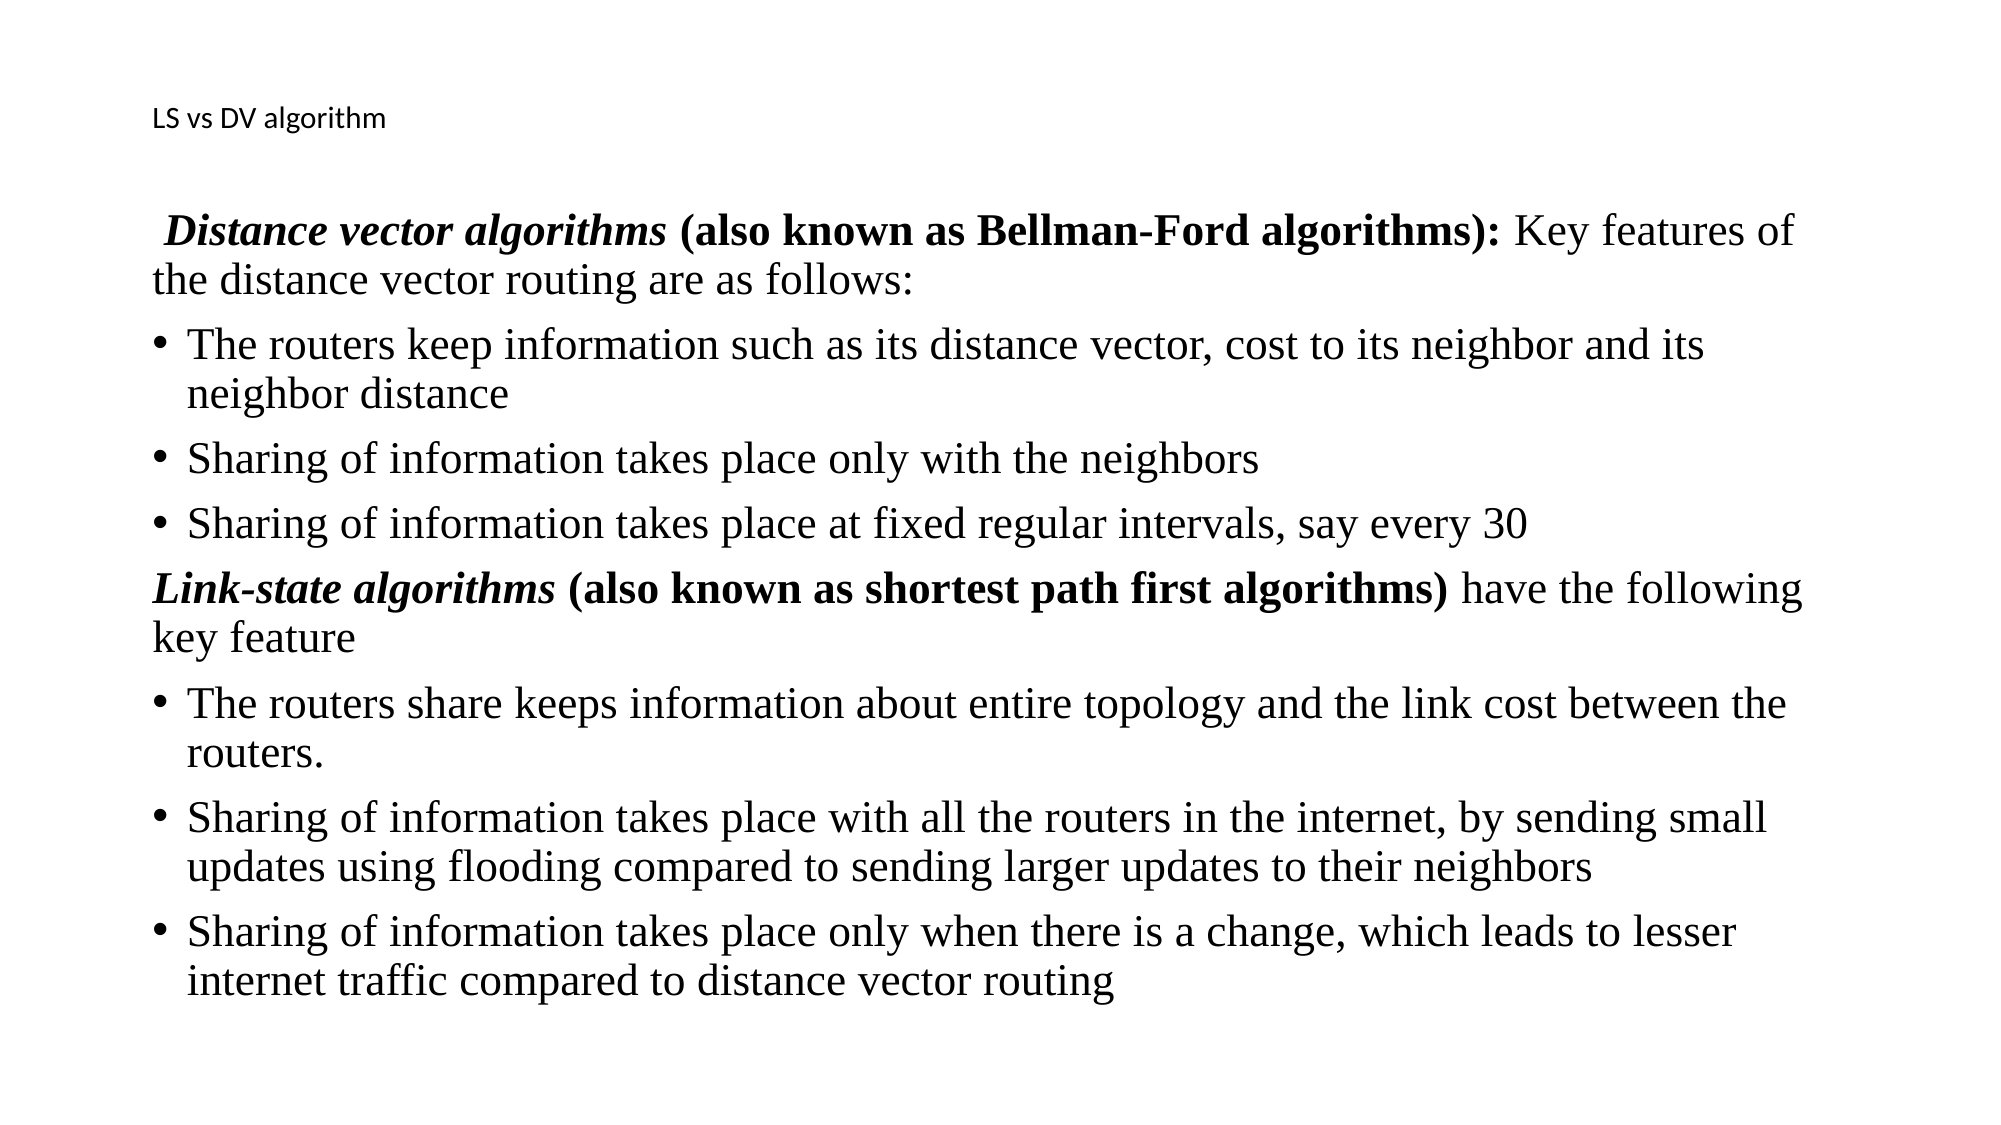

# LS vs DV algorithm
 Distance vector algorithms (also known as Bellman-Ford algorithms): Key features of the distance vector routing are as follows:
The routers keep information such as its distance vector, cost to its neighbor and its neighbor distance
Sharing of information takes place only with the neighbors
Sharing of information takes place at fixed regular intervals, say every 30
Link-state algorithms (also known as shortest path first algorithms) have the following key feature
The routers share keeps information about entire topology and the link cost between the routers.
Sharing of information takes place with all the routers in the internet, by sending small updates using flooding compared to sending larger updates to their neighbors
Sharing of information takes place only when there is a change, which leads to lesser internet traffic compared to distance vector routing